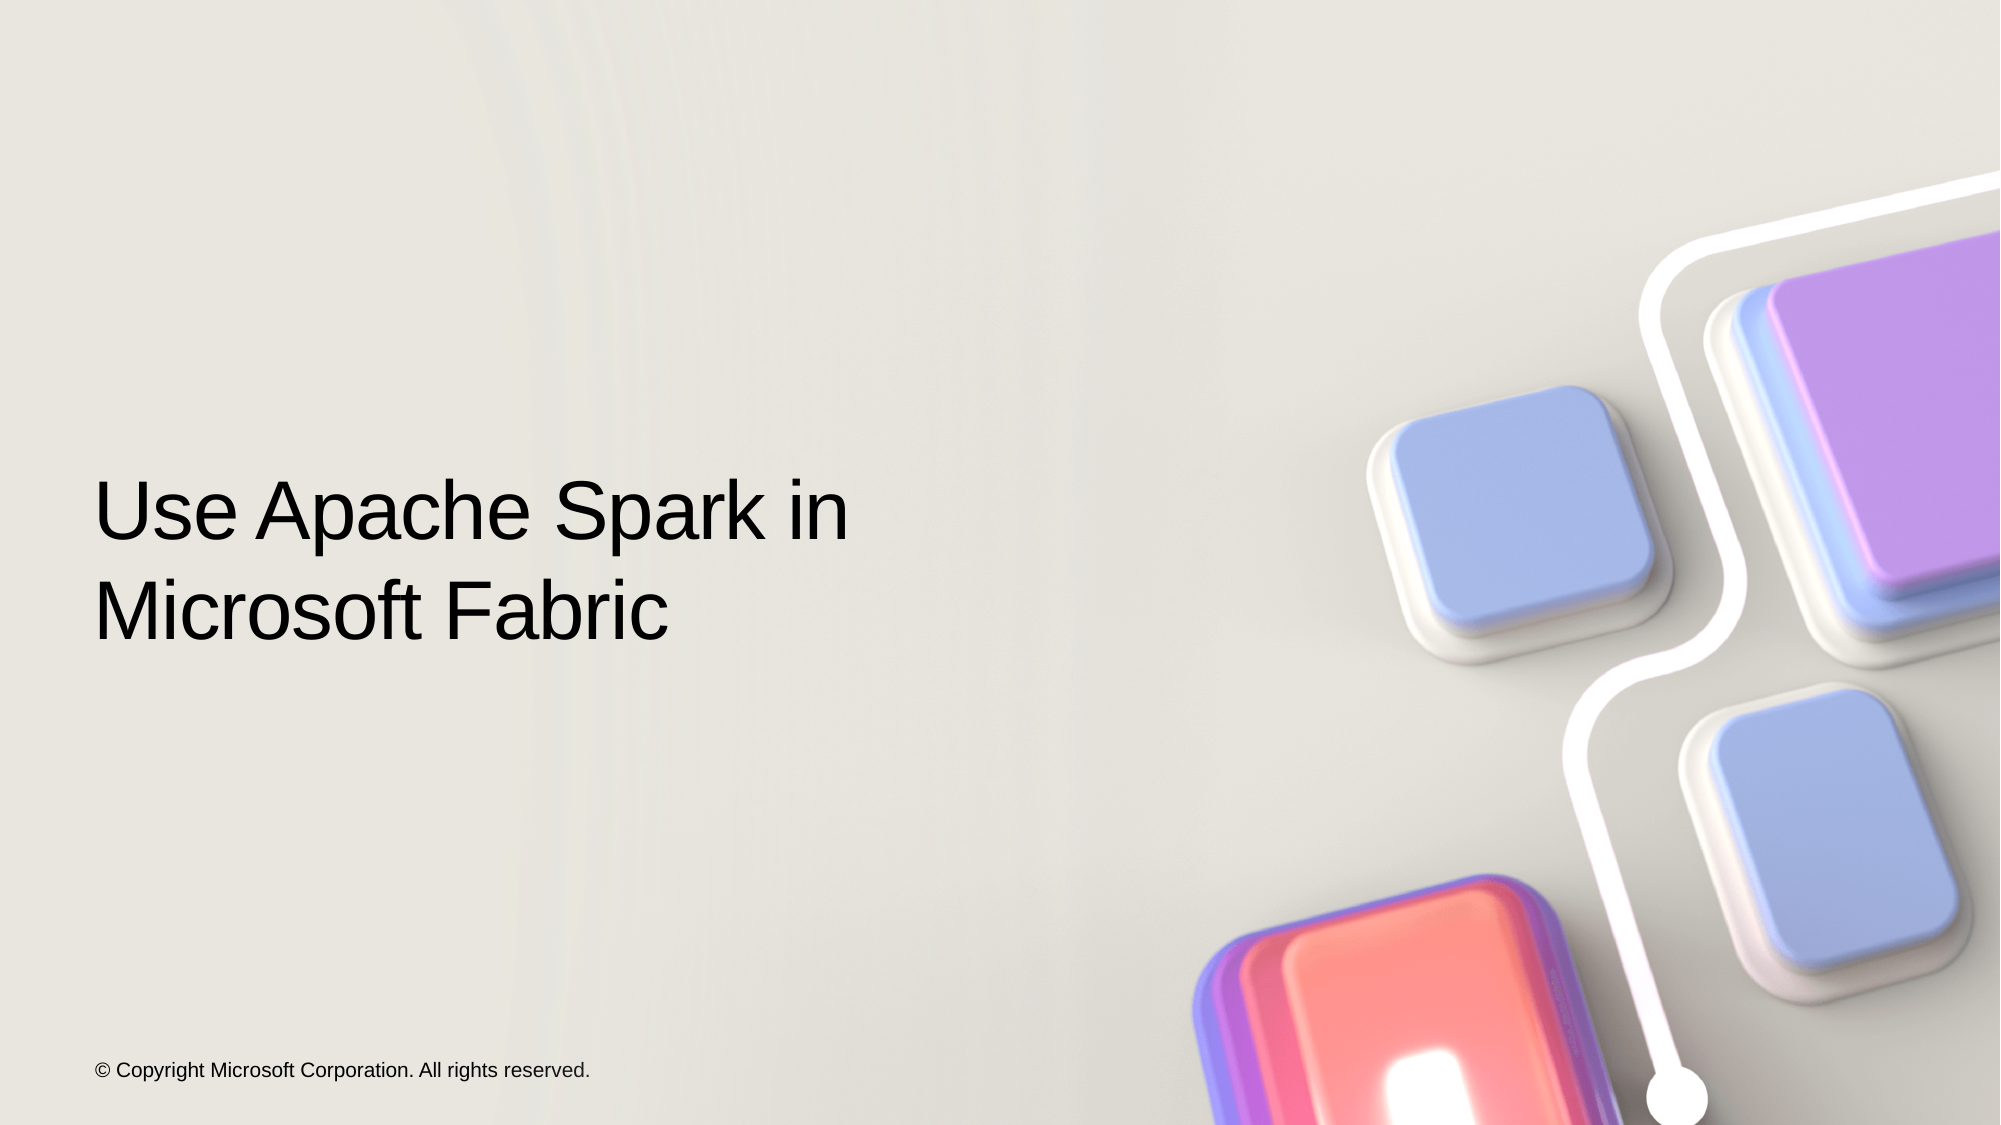

# Use Apache Spark in Microsoft Fabric